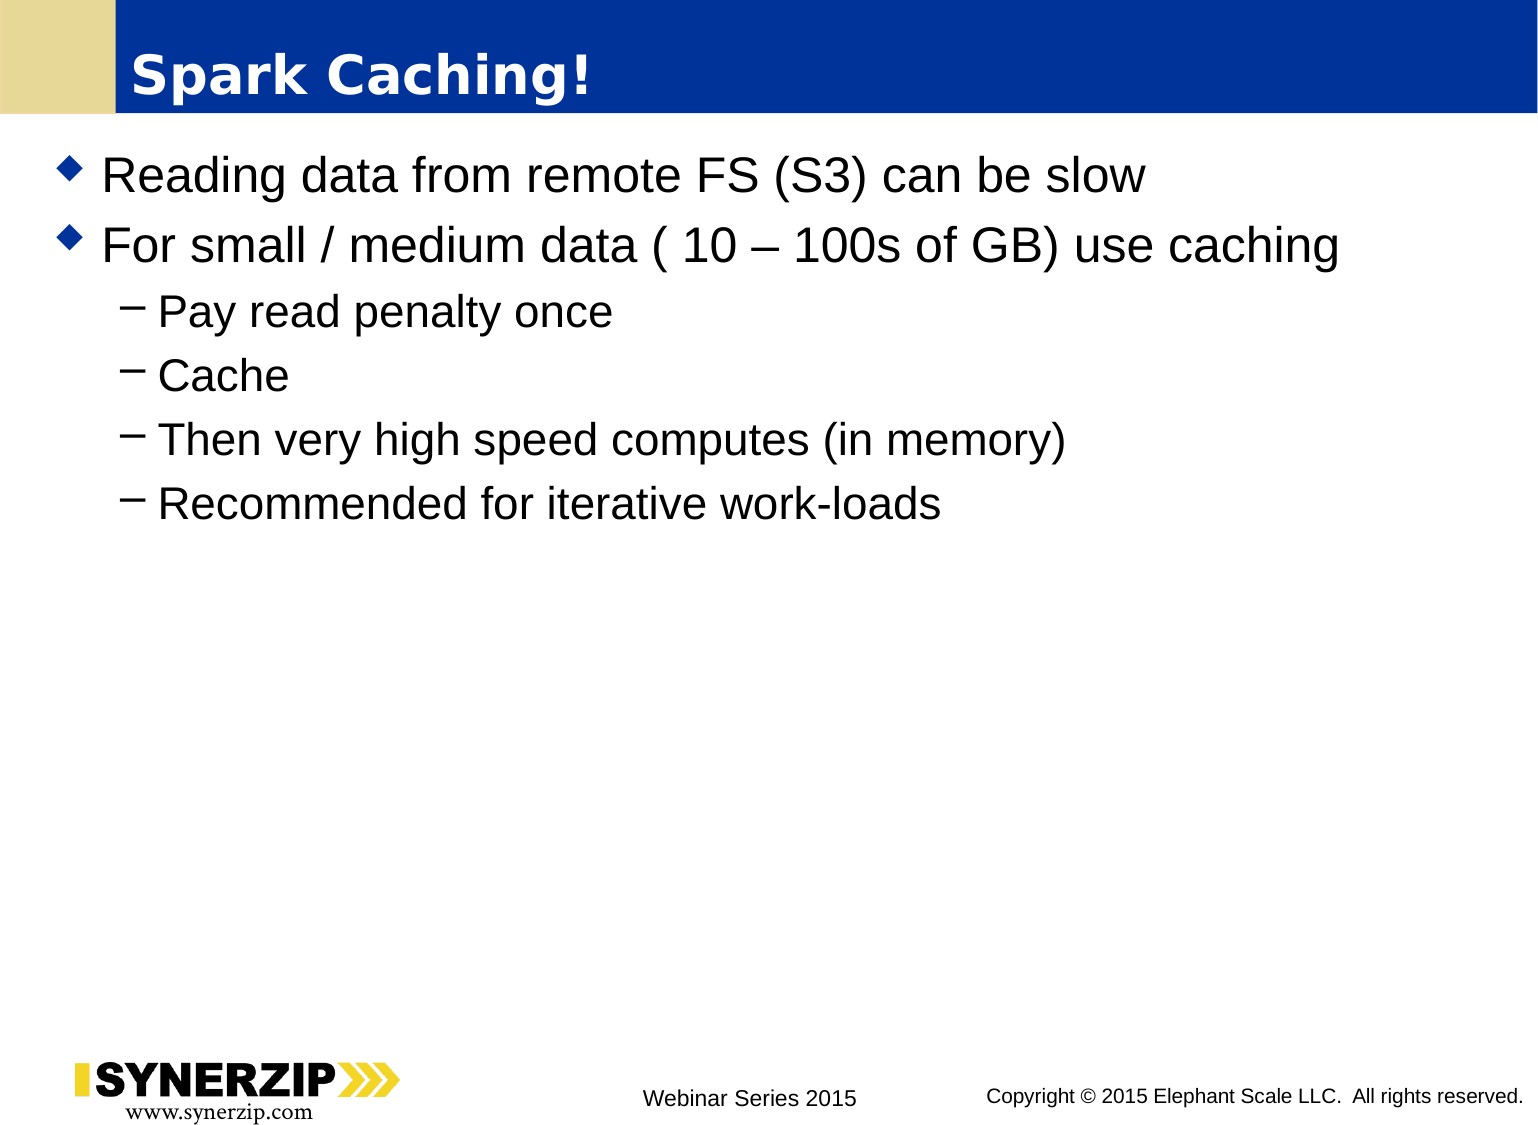

# Spark Caching!
Reading data from remote FS (S3) can be slow
For small / medium data ( 10 – 100s of GB) use caching
Pay read penalty once
Cache
Then very high speed computes (in memory)
Recommended for iterative work-loads